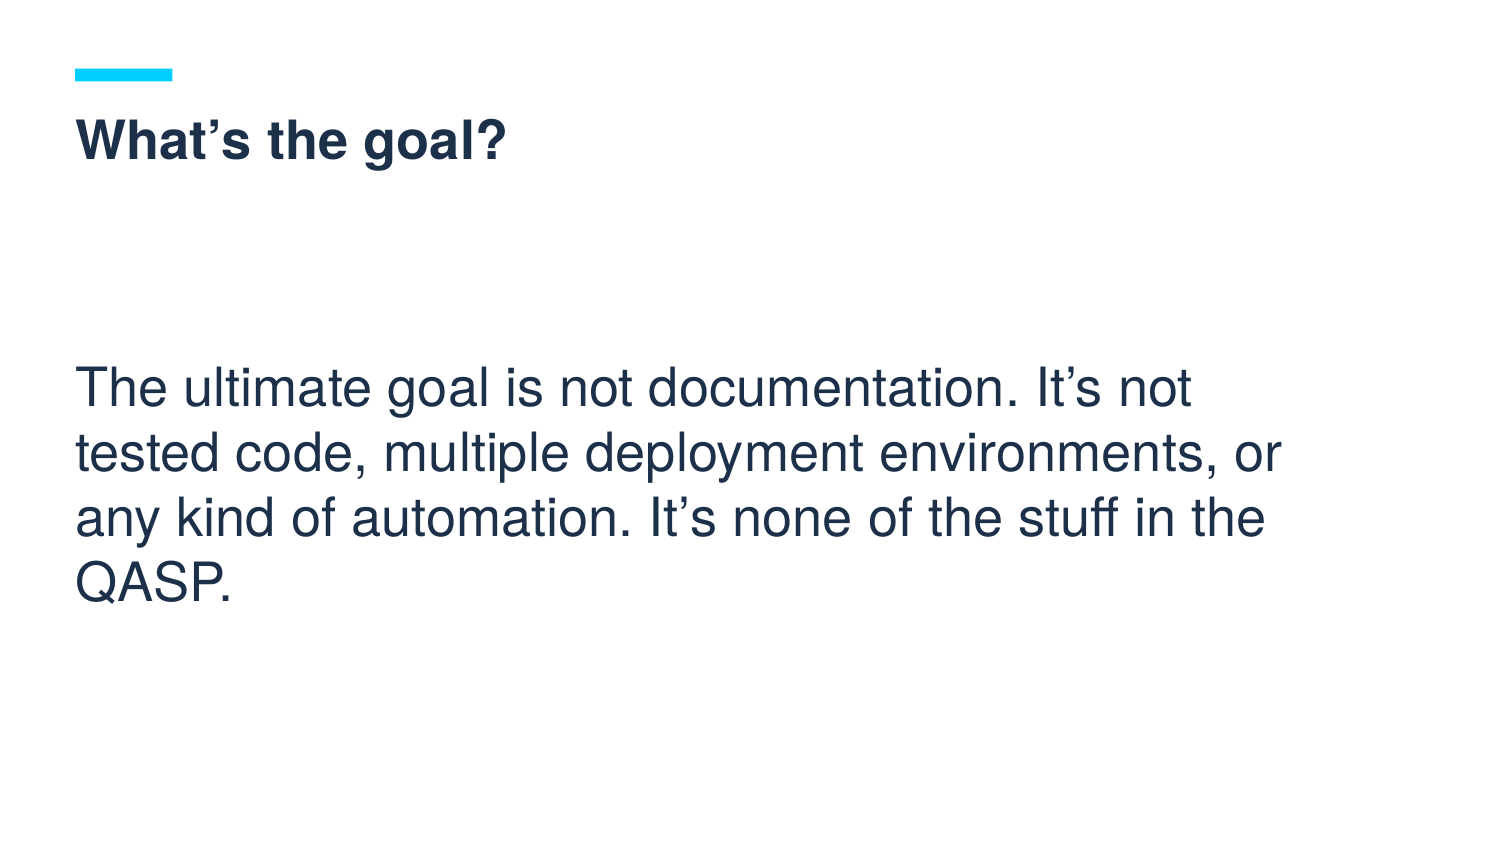

What’s the goal?
# The ultimate goal is not documentation. It’s not tested code, multiple deployment environments, or any kind of automation. It’s none of the stuff in the QASP.